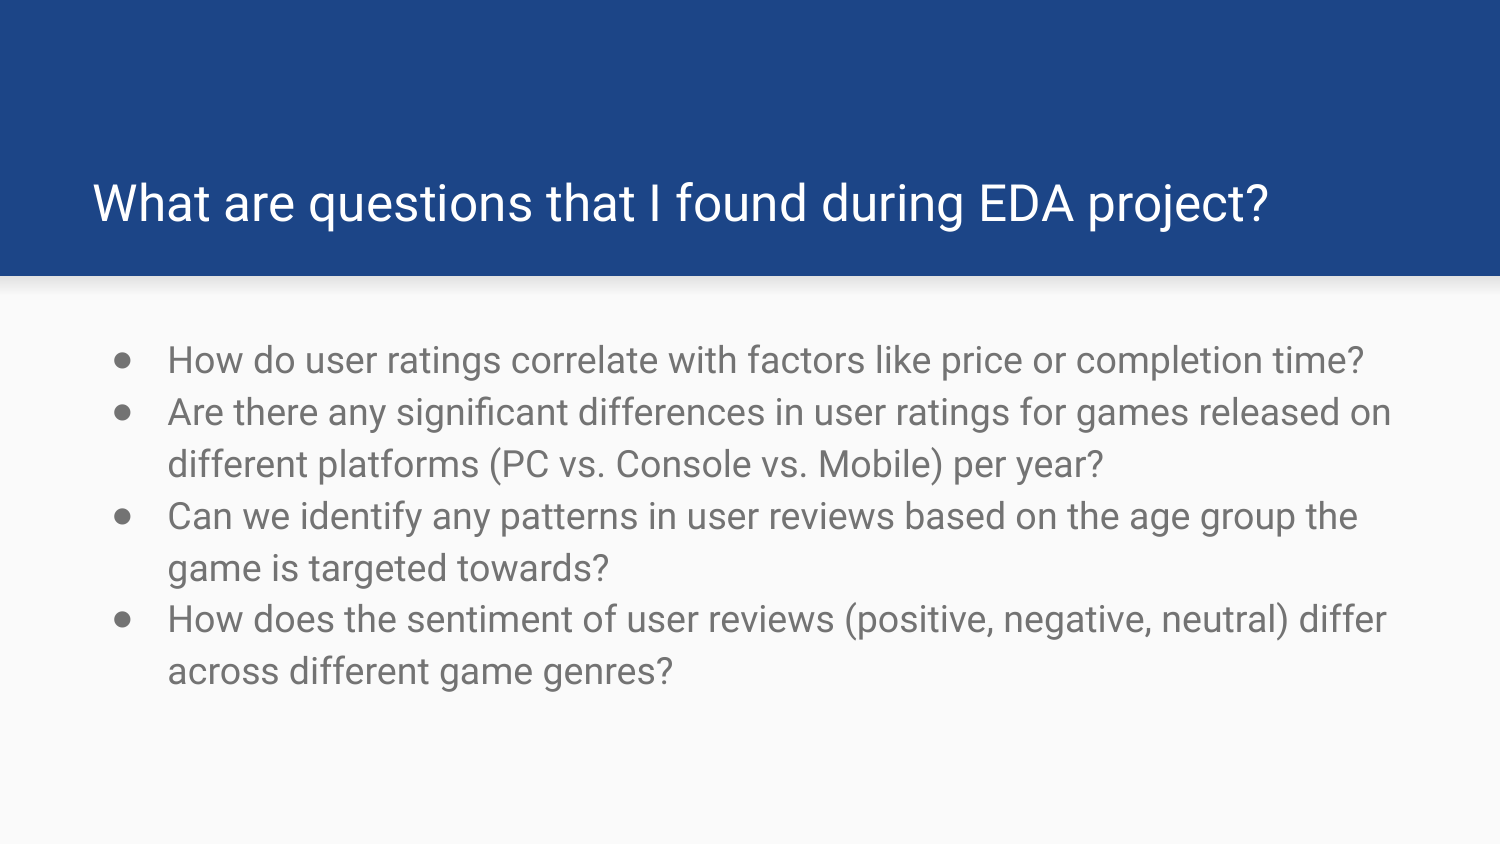

# What are questions that I found during EDA project?
How do user ratings correlate with factors like price or completion time?
Are there any significant differences in user ratings for games released on different platforms (PC vs. Console vs. Mobile) per year?
Can we identify any patterns in user reviews based on the age group the game is targeted towards?
How does the sentiment of user reviews (positive, negative, neutral) differ across different game genres?